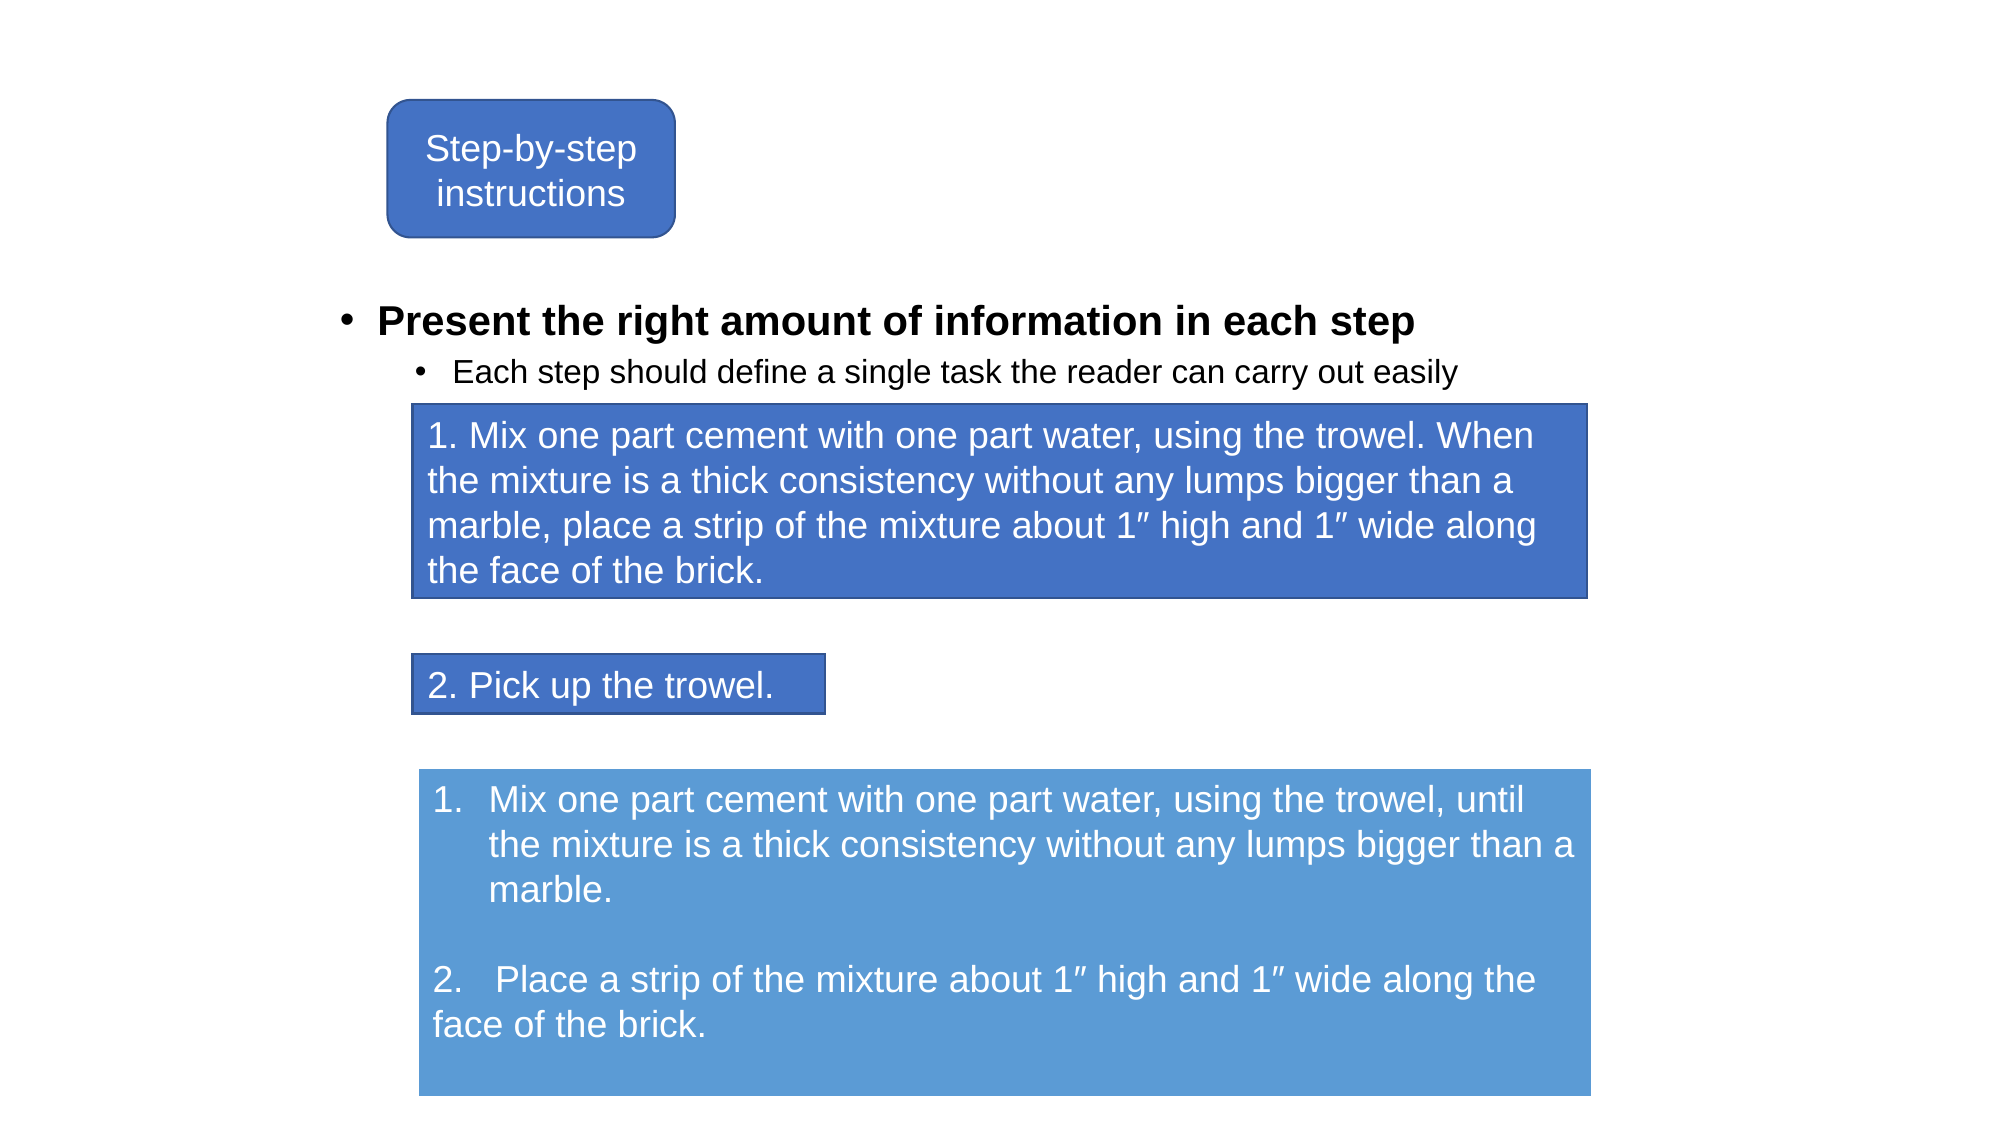

#
Step-by-step instructions
Present the right amount of information in each step
Each step should define a single task the reader can carry out easily

1. Mix one part cement with one part water, using the trowel. When the mixture is a thick consistency without any lumps bigger than a marble, place a strip of the mixture about 1″ high and 1″ wide along the face of the brick.
2. Pick up the trowel.
Mix one part cement with one part water, using the trowel, until the mixture is a thick consistency without any lumps bigger than a marble.

2.   Place a strip of the mixture about 1″ high and 1″ wide along the face of the brick.